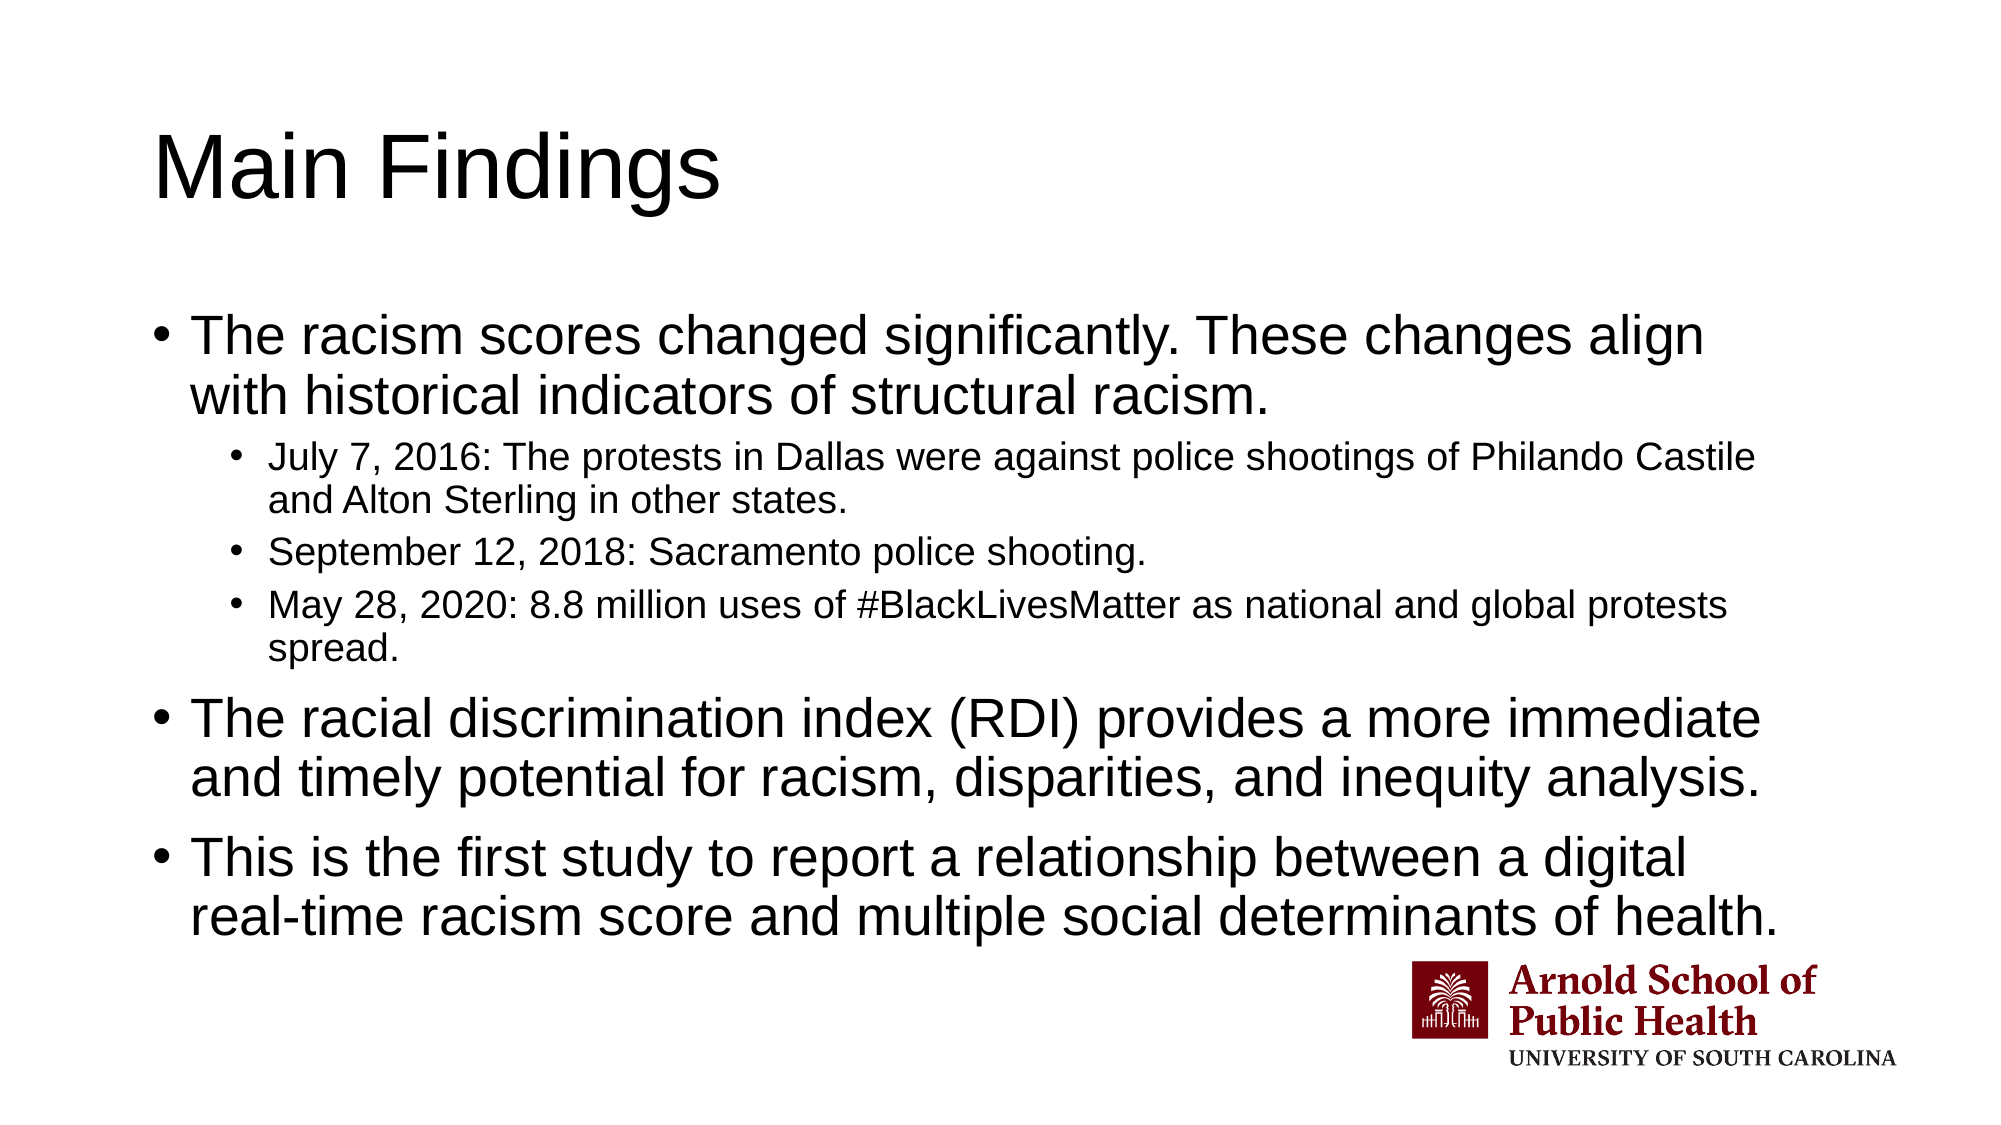

# Main Findings
The racism scores changed significantly. These changes align with historical indicators of structural racism.
July 7, 2016: The protests in Dallas were against police shootings of Philando Castile and Alton Sterling in other states.
September 12, 2018: Sacramento police shooting.
May 28, 2020: 8.8 million uses of #BlackLivesMatter as national and global protests spread.
The racial discrimination index (RDI) provides a more immediate and timely potential for racism, disparities, and inequity analysis.
This is the first study to report a relationship between a digital real-time racism score and multiple social determinants of health.